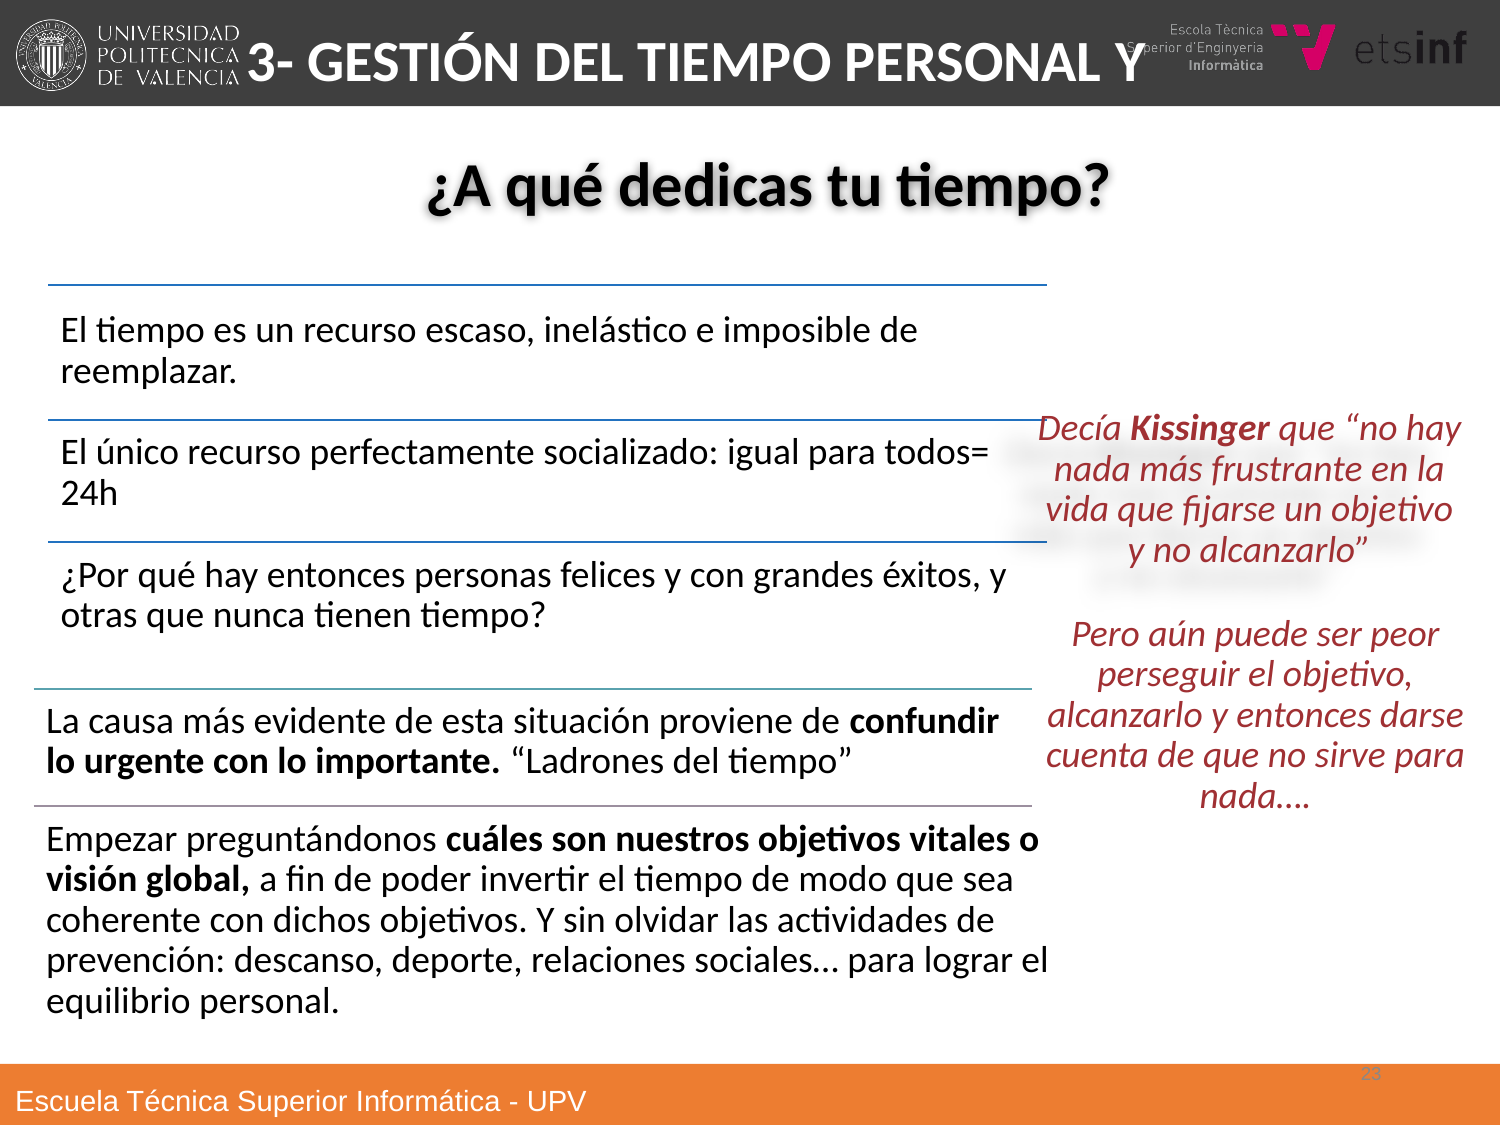

3- Gestión del Tiempo Personal y Profesional
¿A qué dedicas tu tiempo?

El tiempo es un recurso escaso, inelástico e imposible de reemplazar.
Decía Kissinger que “no hay nada más frustrante en la vida que fijarse un objetivo y no alcanzarlo”
El único recurso perfectamente socializado: igual para todos= 24h

¿Por qué hay entonces personas felices y con grandes éxitos, y otras que nunca tienen tiempo?
Pero aún puede ser peor perseguir el objetivo, alcanzarlo y entonces darse cuenta de que no sirve para nada….

La causa más evidente de esta situación proviene de confundir lo urgente con lo importante. “Ladrones del tiempo”

Empezar preguntándonos cuáles son nuestros objetivos vitales o visión global, a fin de poder invertir el tiempo de modo que sea coherente con dichos objetivos. Y sin olvidar las actividades de prevención: descanso, deporte, relaciones sociales… para lograr el equilibrio personal.
23